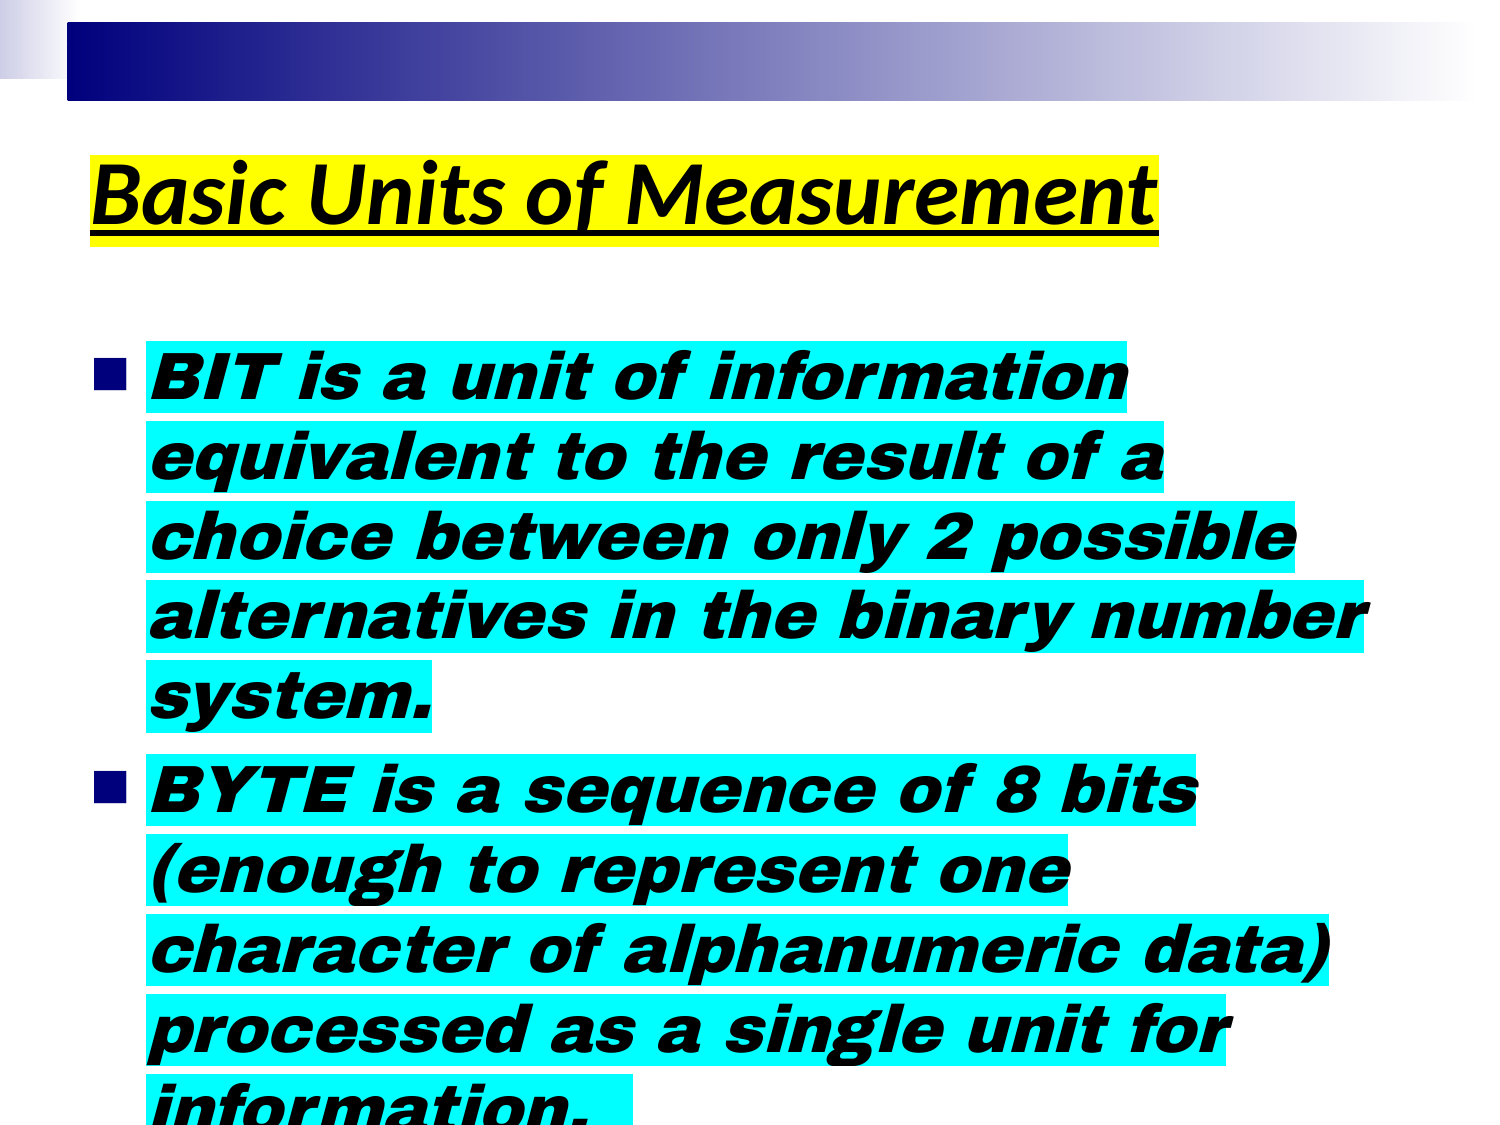

# Basic Units of Measurement
BIT is a unit of information equivalent to the result of a choice between only 2 possible alternatives in the binary number system.
BYTE is a sequence of 8 bits (enough to represent one character of alphanumeric data) processed as a single unit for information.